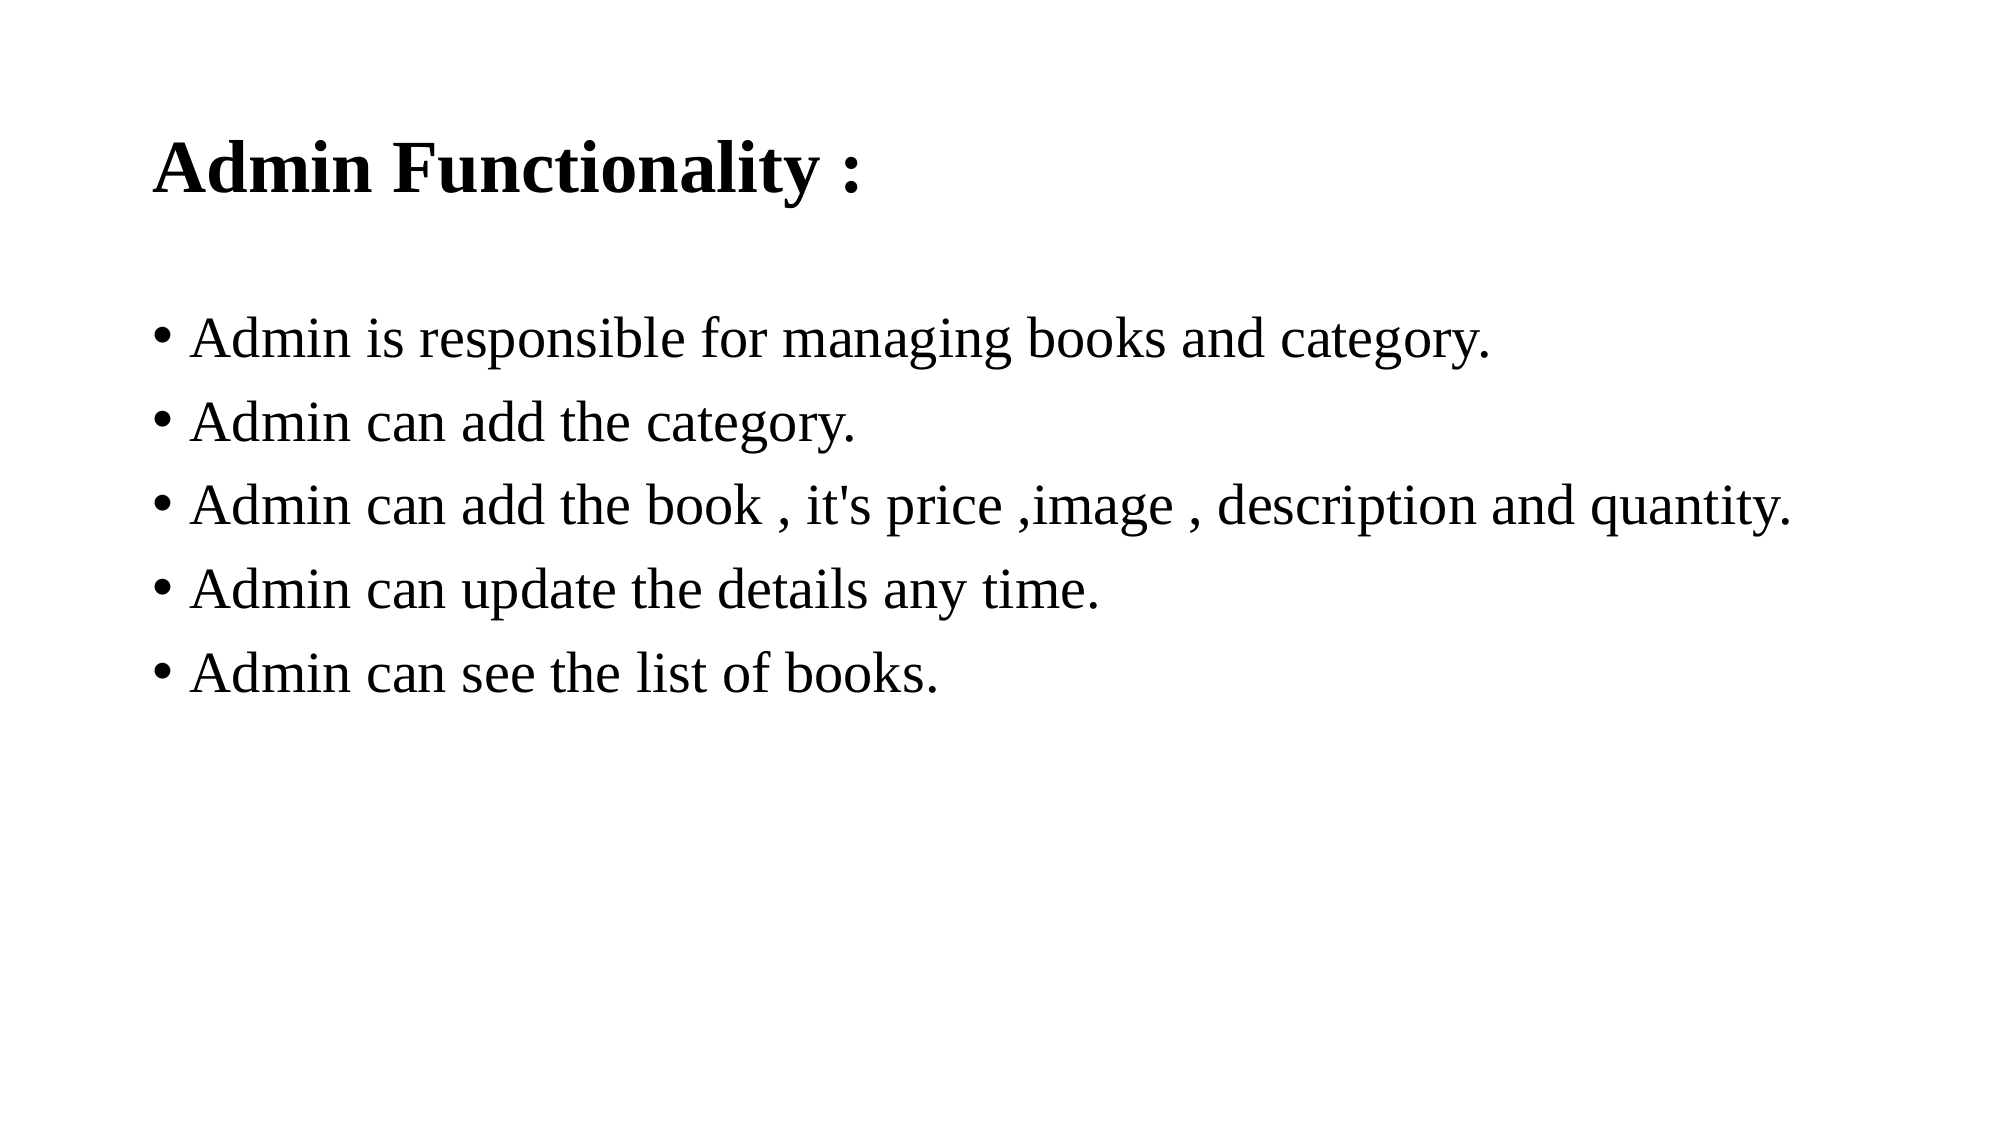

# Admin Functionality :
Admin is responsible for managing books and category.
Admin can add the category.
Admin can add the book , it's price ,image , description and quantity.
Admin can update the details any time.
Admin can see the list of books.